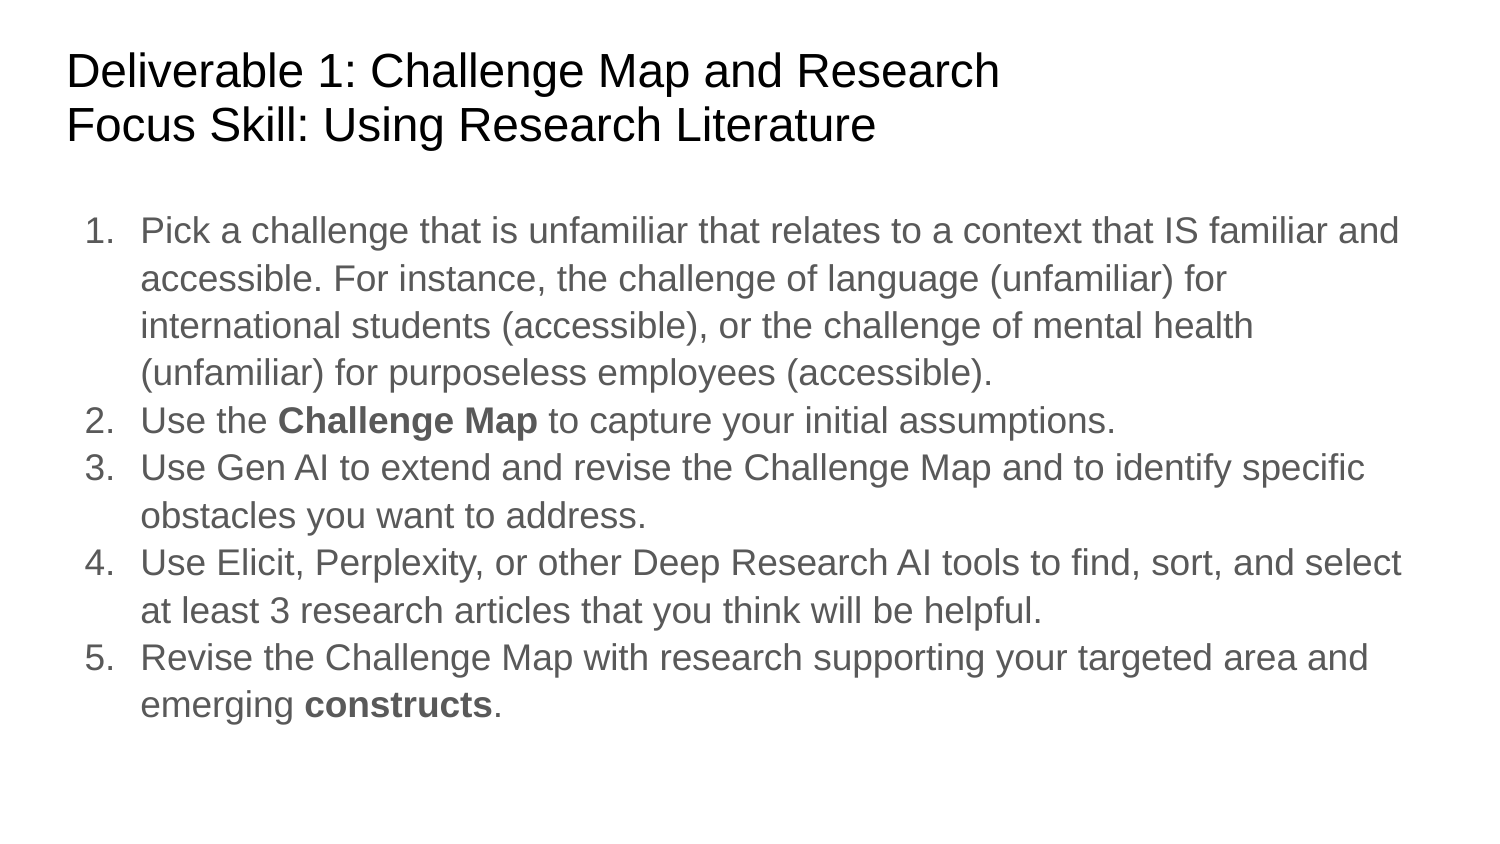

# Deliverable 1: Challenge Map and Research
Focus Skill: Using Research Literature
Pick a challenge that is unfamiliar that relates to a context that IS familiar and accessible. For instance, the challenge of language (unfamiliar) for international students (accessible), or the challenge of mental health (unfamiliar) for purposeless employees (accessible).
Use the Challenge Map to capture your initial assumptions.
Use Gen AI to extend and revise the Challenge Map and to identify specific obstacles you want to address.
Use Elicit, Perplexity, or other Deep Research AI tools to find, sort, and select at least 3 research articles that you think will be helpful.
Revise the Challenge Map with research supporting your targeted area and emerging constructs.